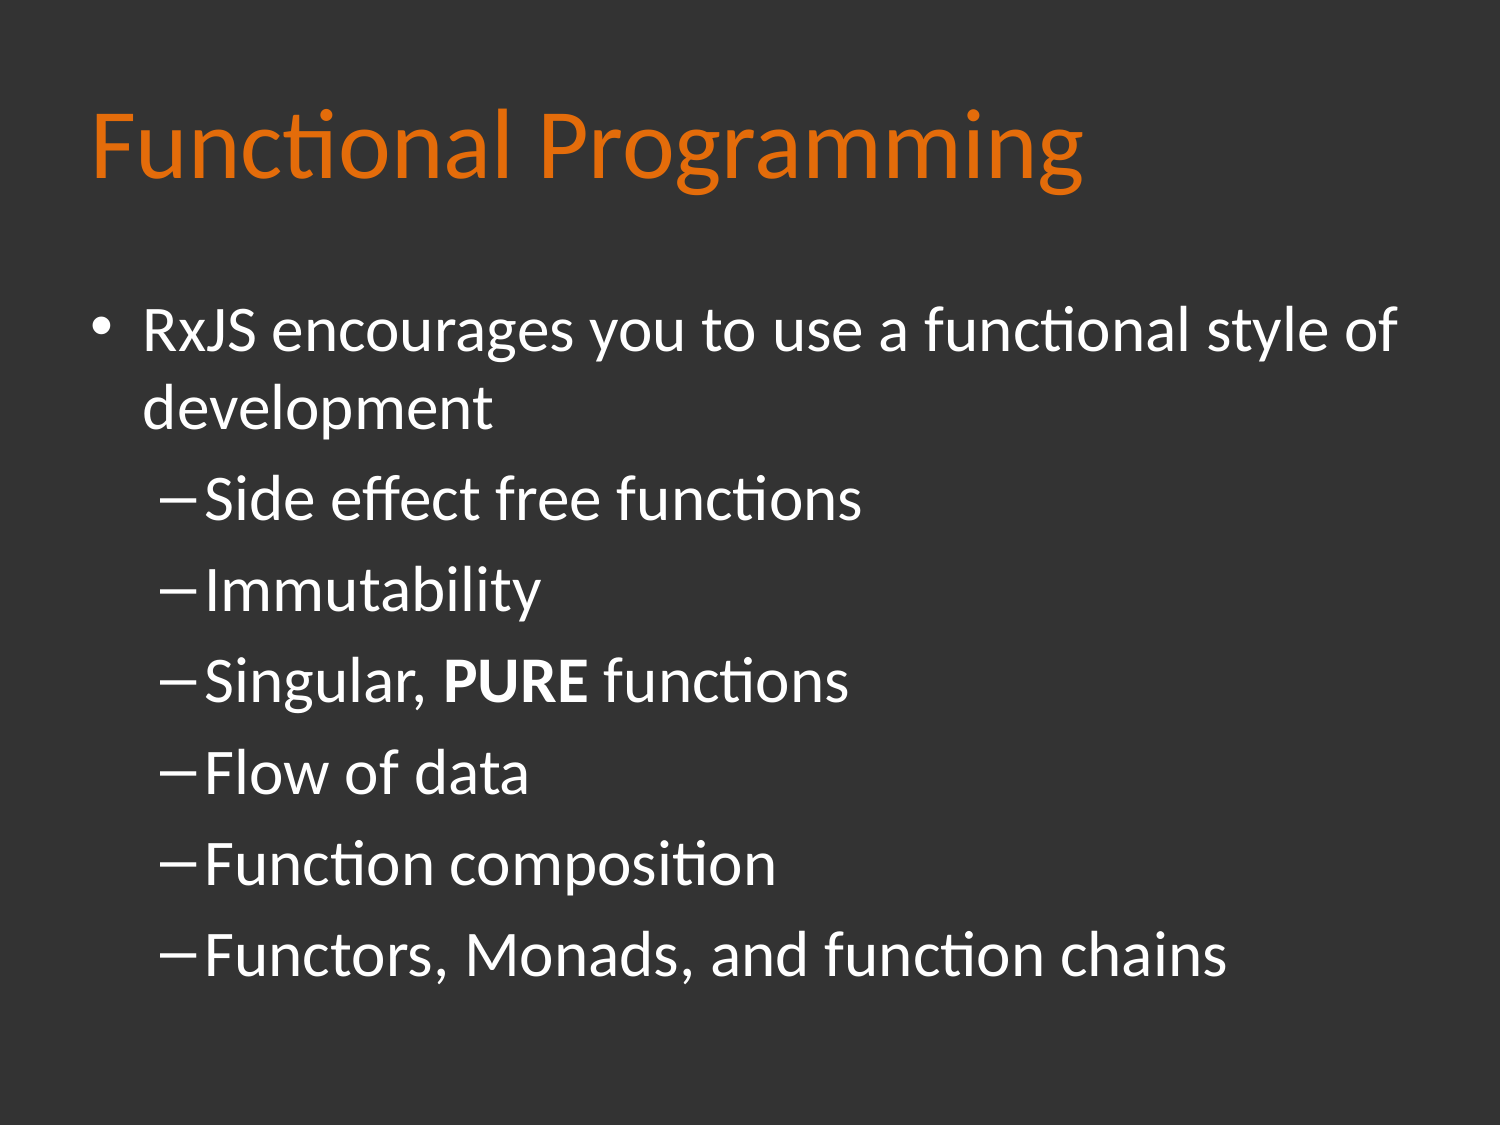

# Functional Programming
RxJS encourages you to use a functional style of development
Side effect free functions
Immutability
Singular, PURE functions
Flow of data
Function composition
Functors, Monads, and function chains